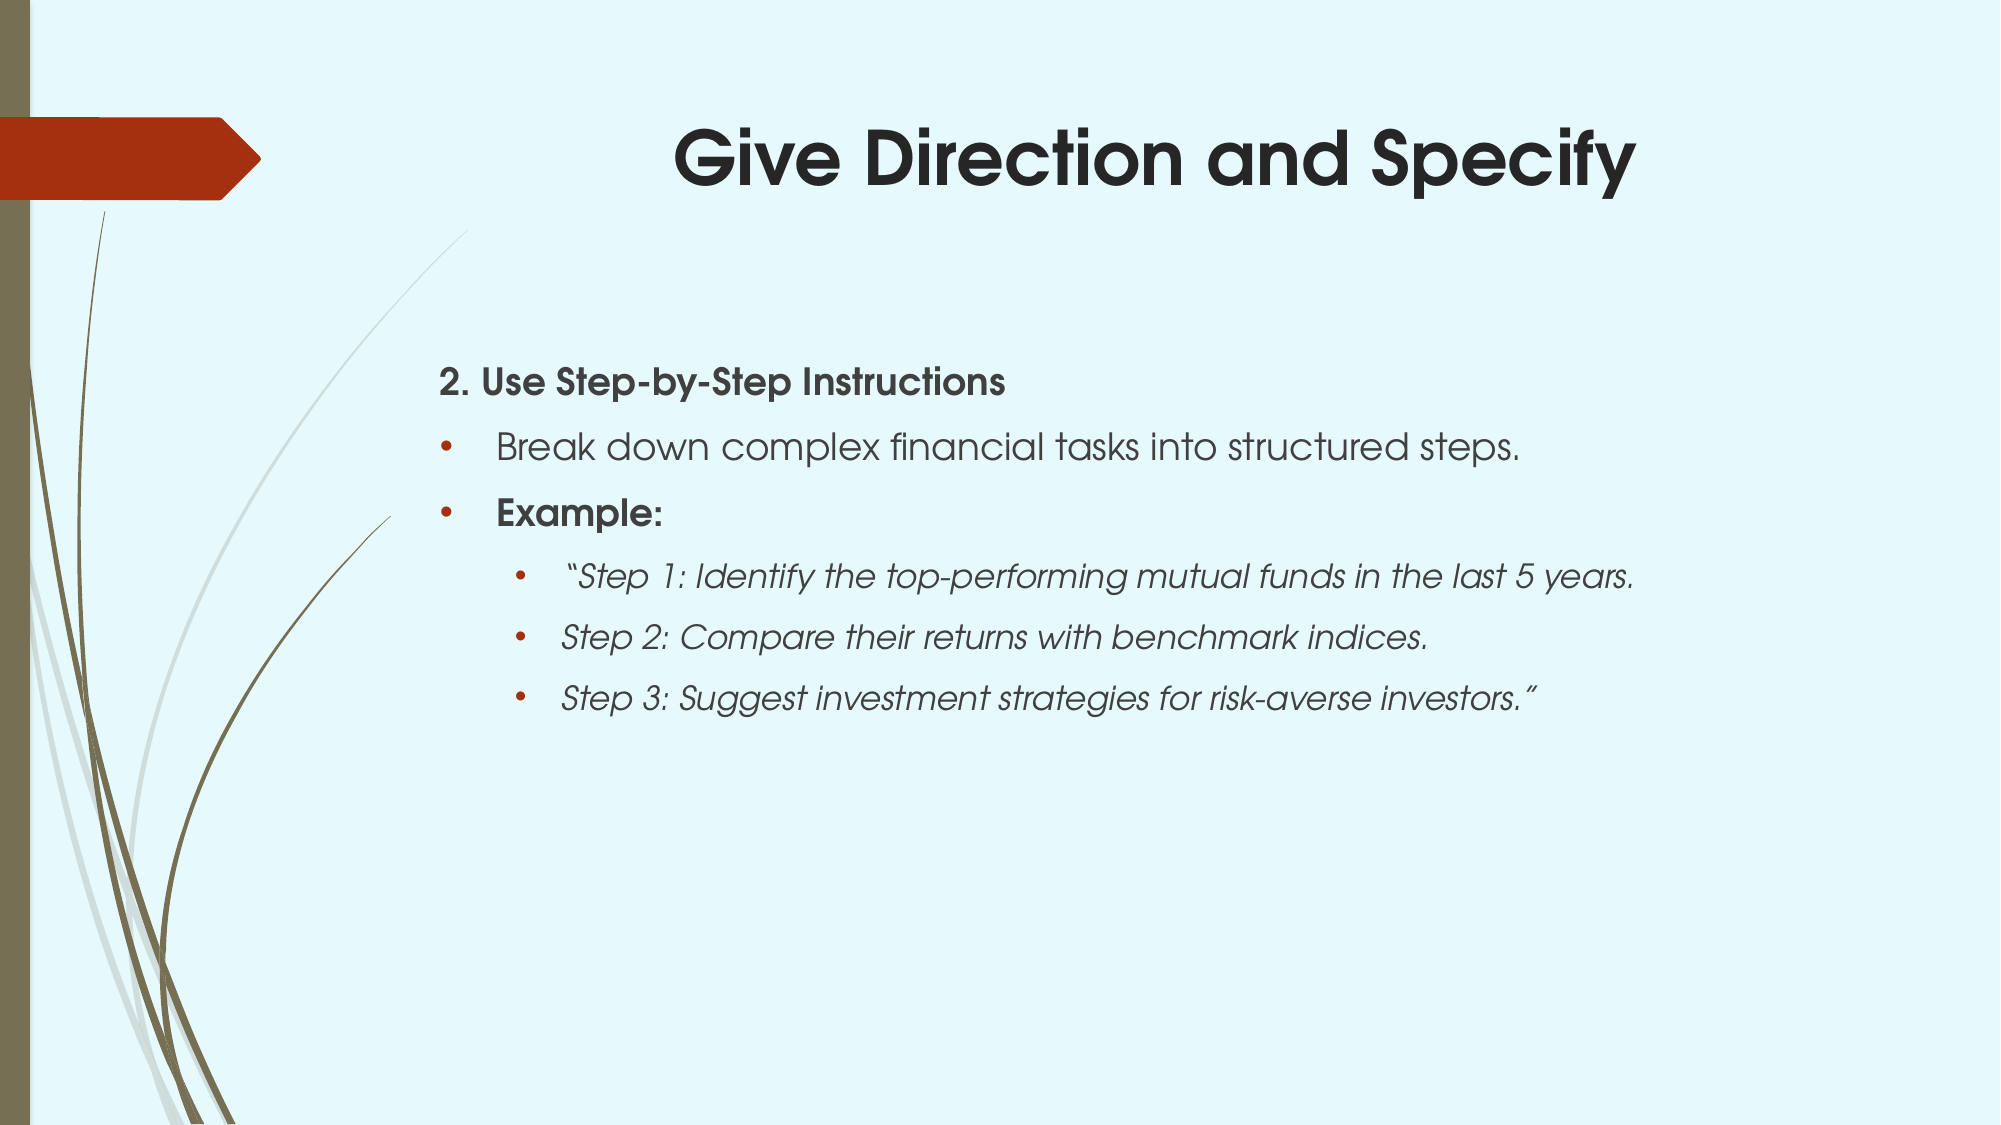

# Give Direction and Specify
2. Use Step-by-Step Instructions
Break down complex financial tasks into structured steps.
Example:
“Step 1: Identify the top-performing mutual funds in the last 5 years.
Step 2: Compare their returns with benchmark indices.
Step 3: Suggest investment strategies for risk-averse investors.”